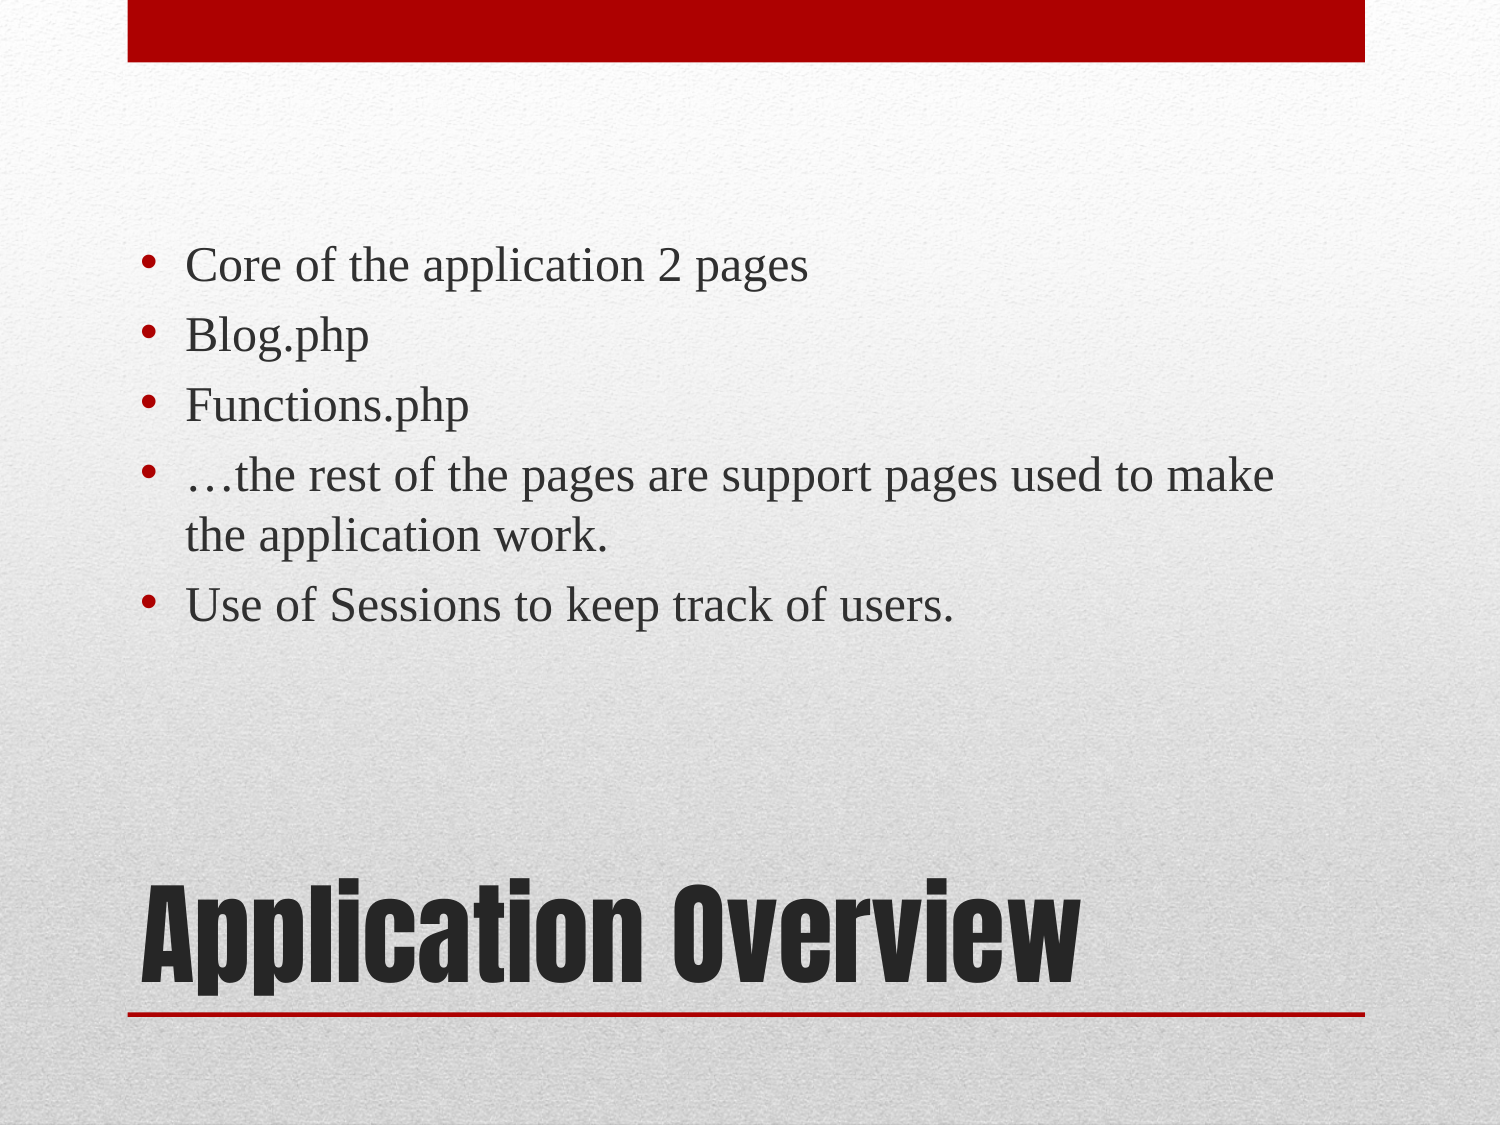

Core of the application 2 pages
Blog.php
Functions.php
…the rest of the pages are support pages used to make the application work.
Use of Sessions to keep track of users.
# Application Overview